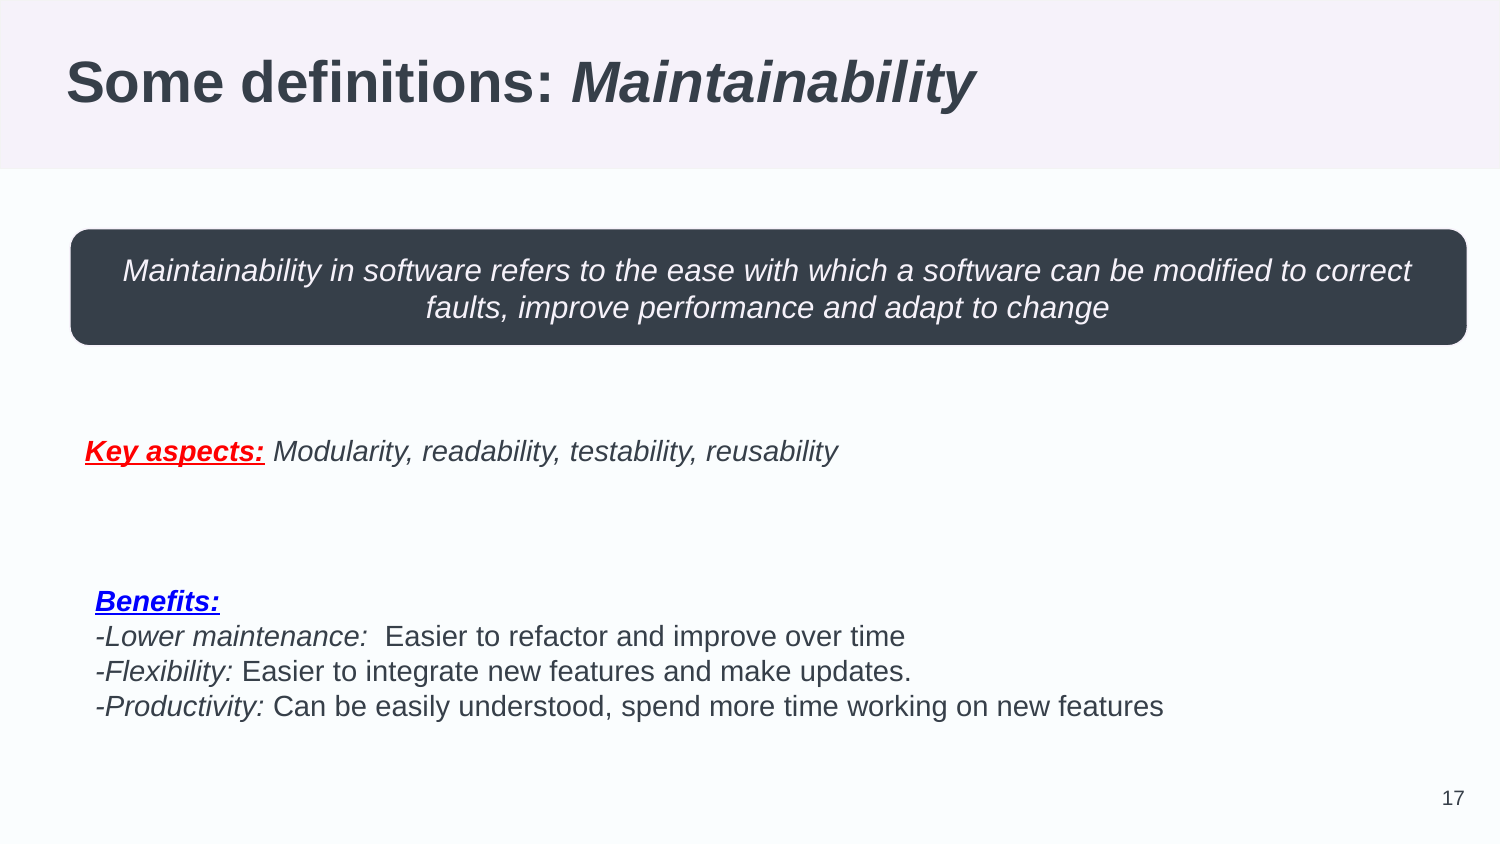

# Some definitions: Maintainability
Maintainability in software refers to the ease with which a software can be modified to correct faults, improve performance and adapt to change
Key aspects: Modularity, readability, testability, reusability
Benefits:
-Lower maintenance:  Easier to refactor and improve over time
-Flexibility: Easier to integrate new features and make updates.
-Productivity: Can be easily understood, spend more time working on new features
17